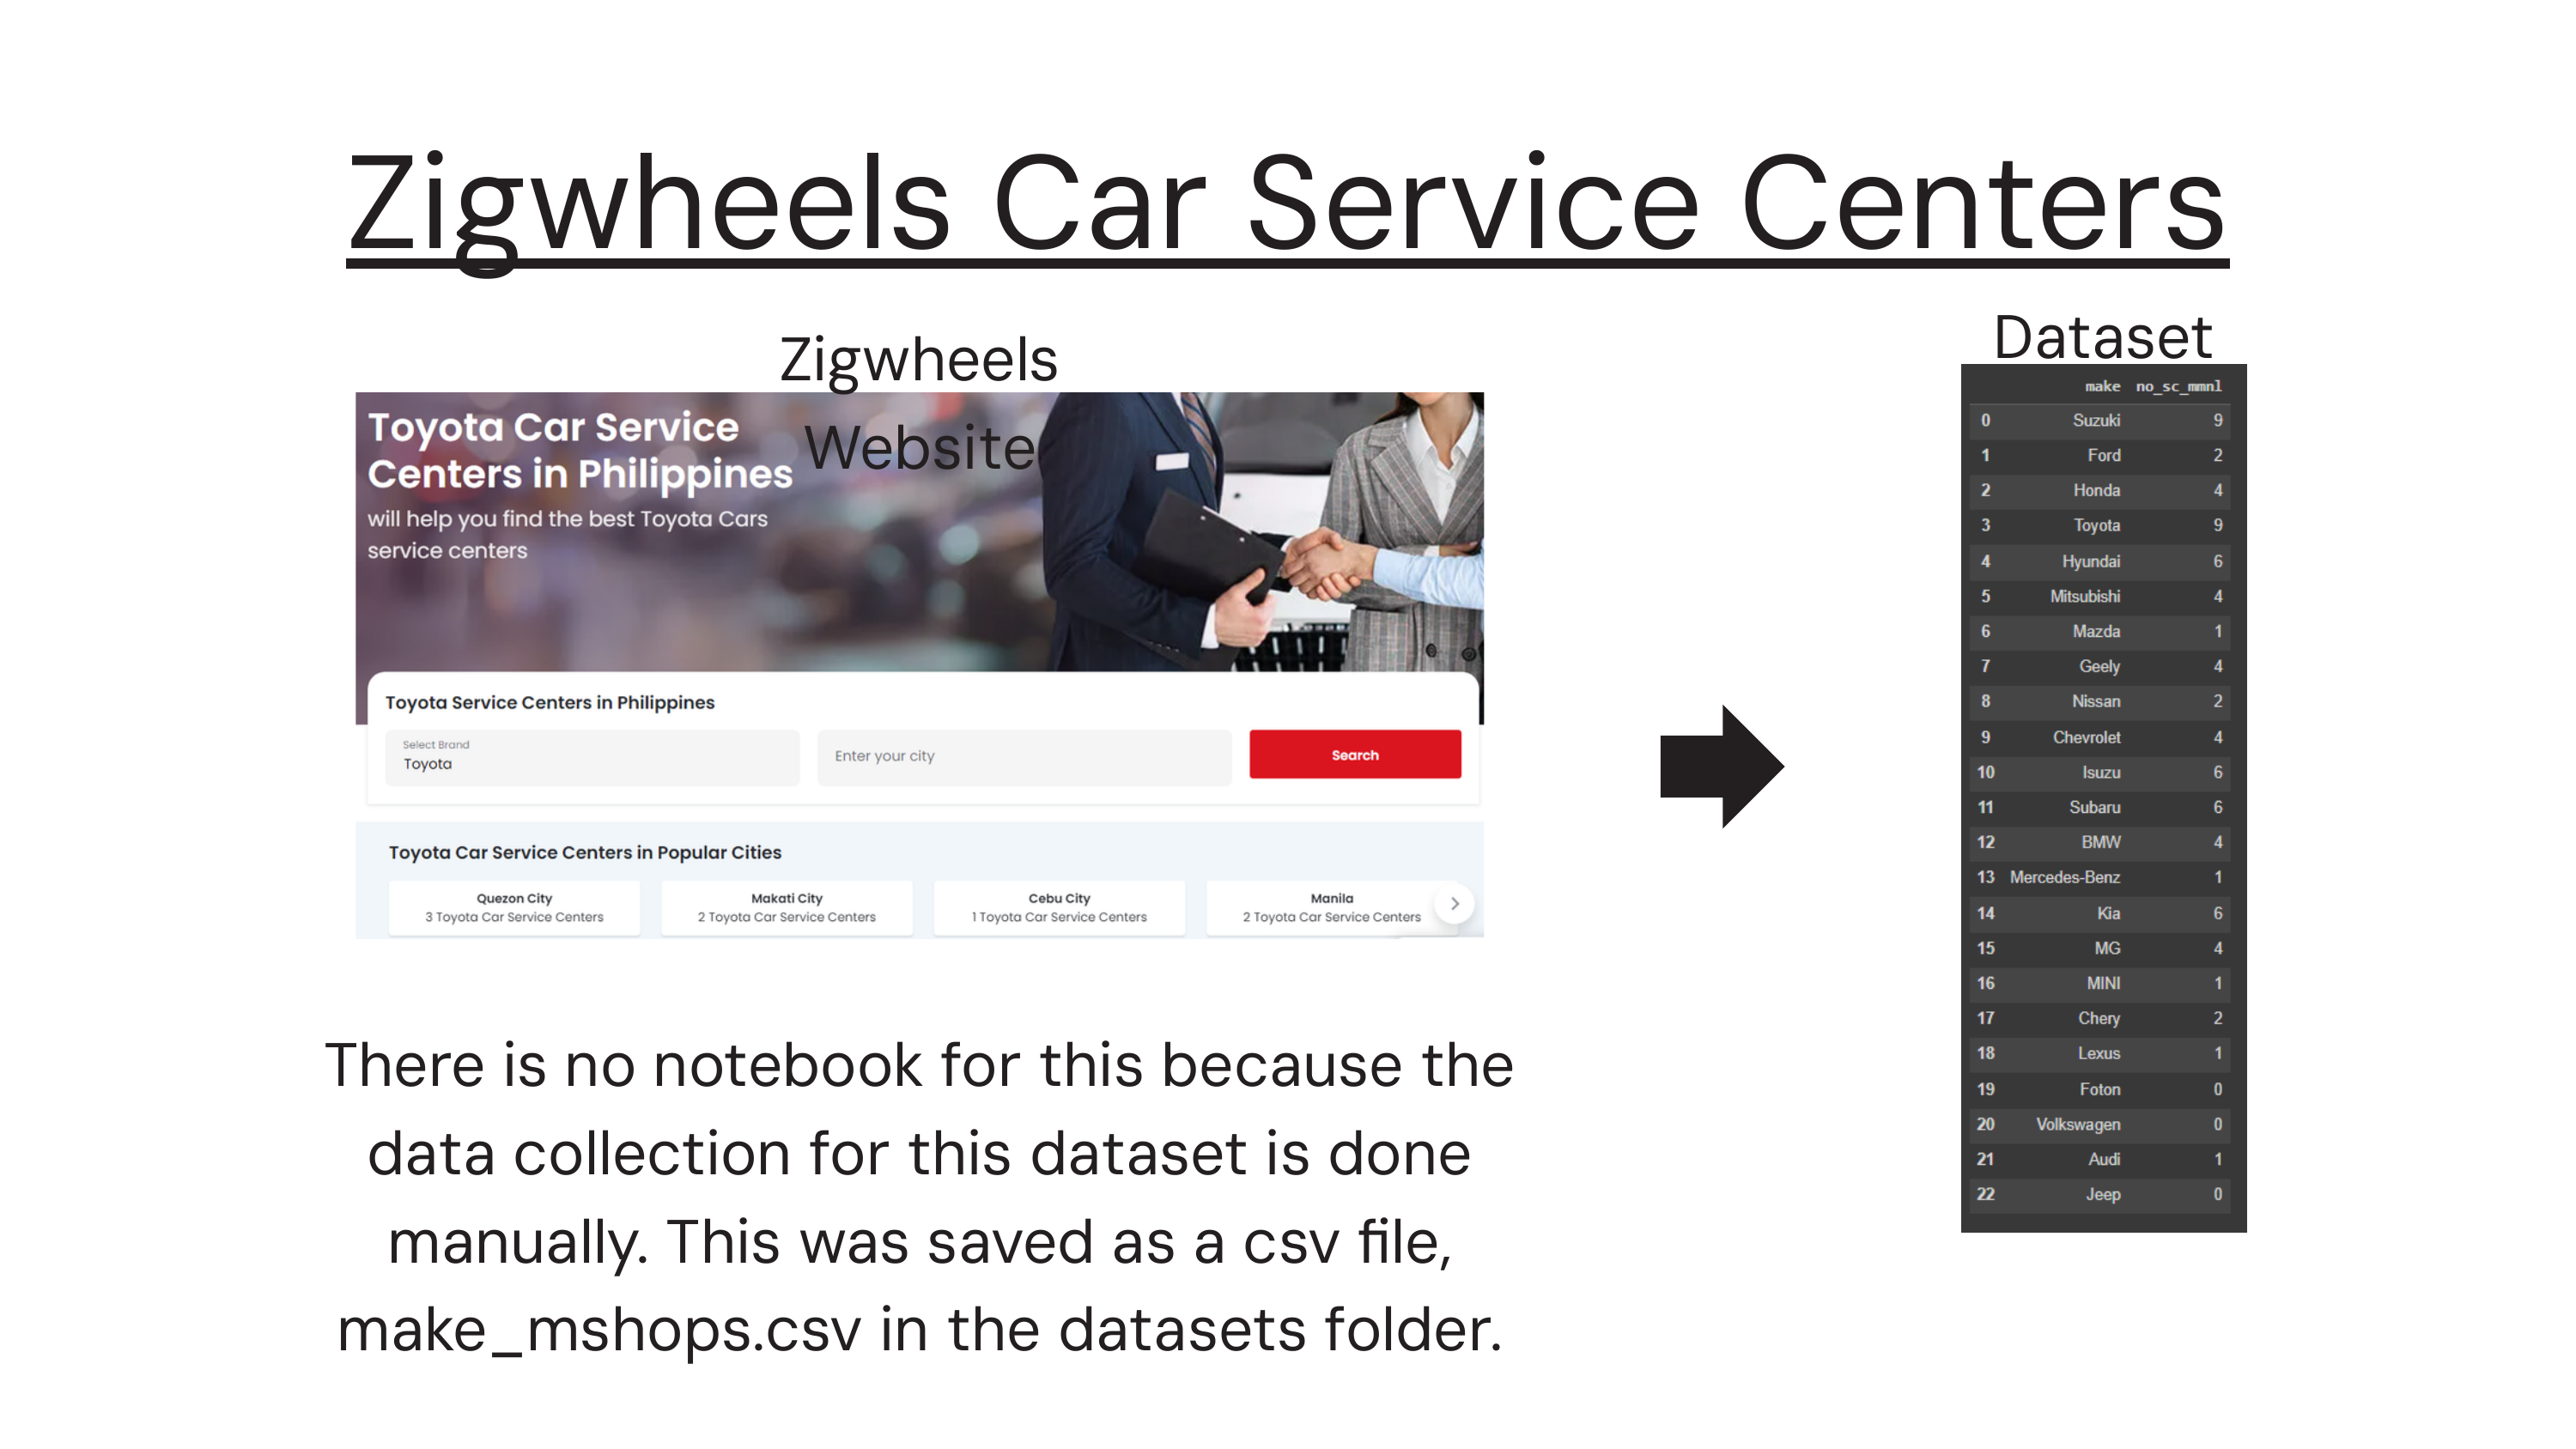

Zigwheels Car Service Centers
Dataset
Zigwheels Website

There is no notebook for this because the
data collection for this dataset is done
manually. This was saved as a csv file, make_mshops.csv in the datasets folder.